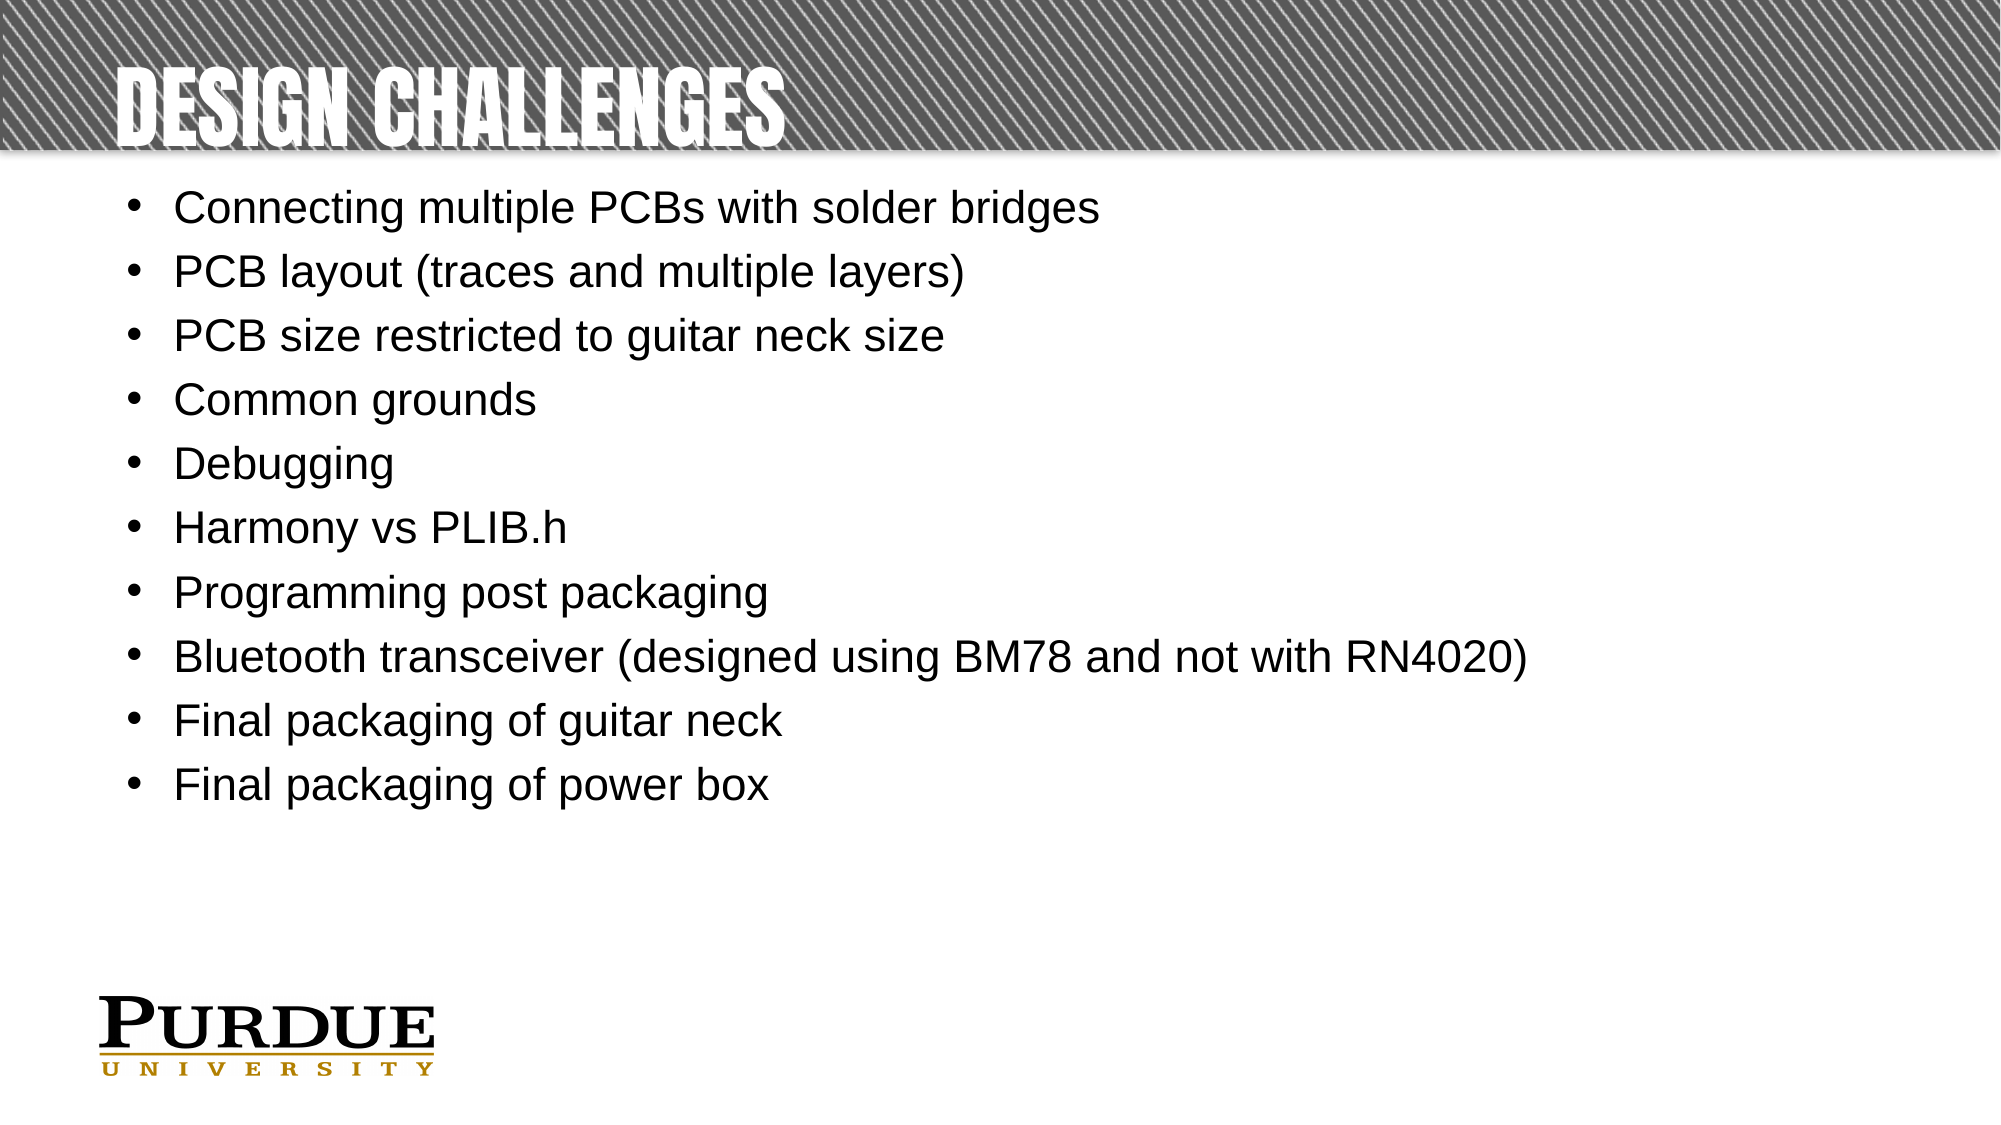

# Design Challenges
Connecting multiple PCBs with solder bridges
PCB layout (traces and multiple layers)
PCB size restricted to guitar neck size
Common grounds
Debugging
Harmony vs PLIB.h
Programming post packaging
Bluetooth transceiver (designed using BM78 and not with RN4020)
Final packaging of guitar neck
Final packaging of power box